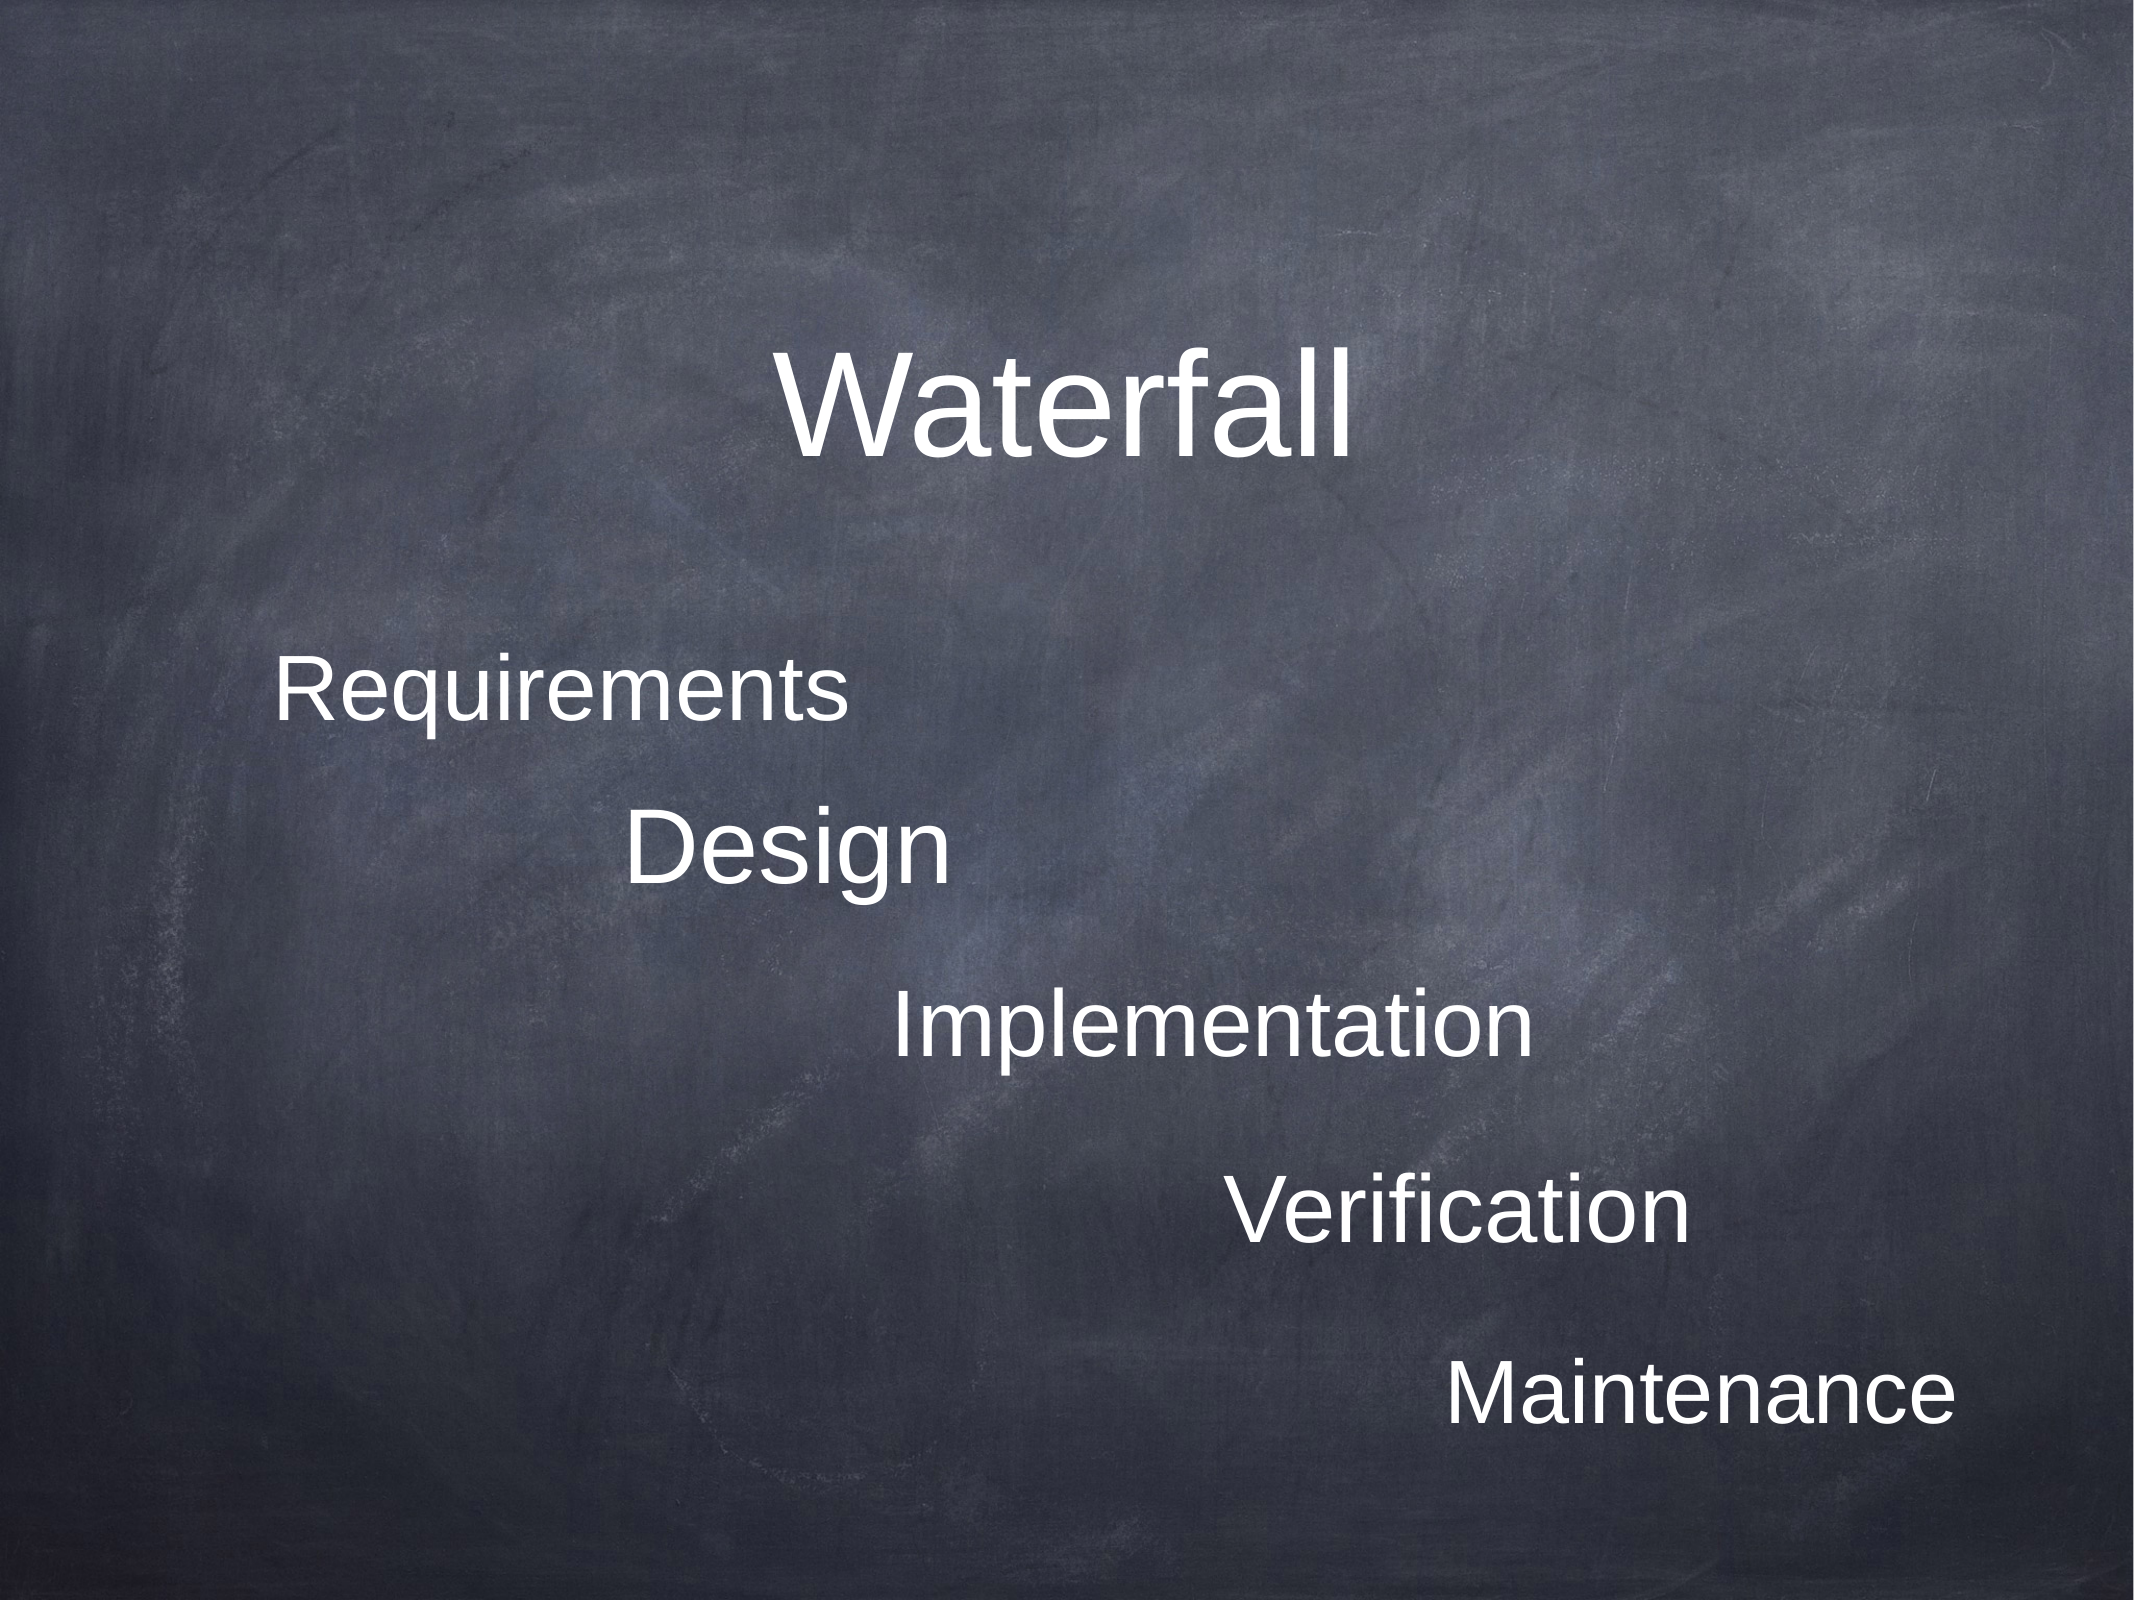

# Waterfall
Requirements
Design
Implementation
Verification
Maintenance